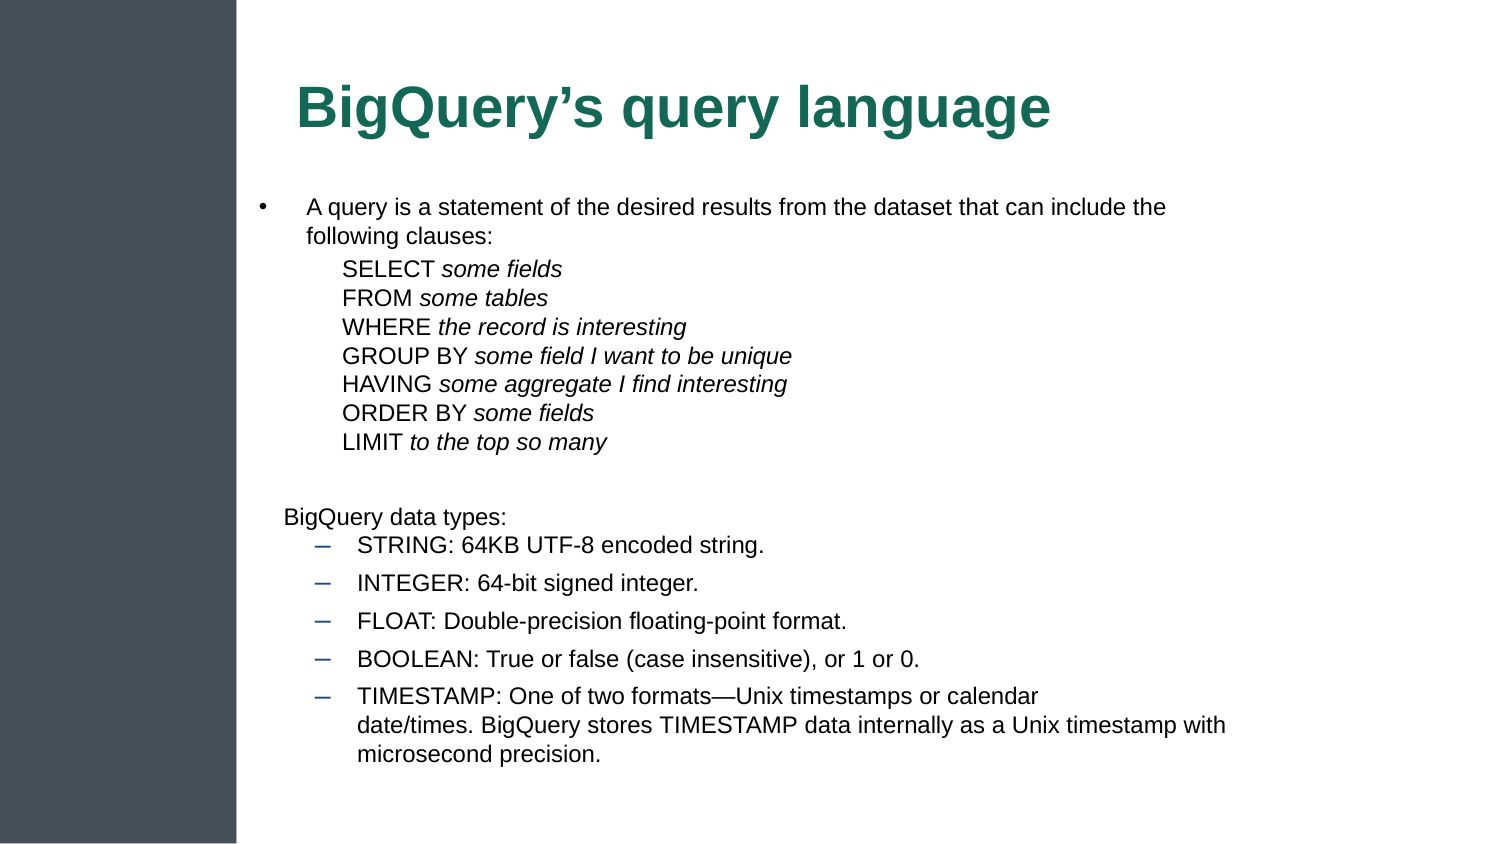

# BigQuery’s query language
A query is a statement of the desired results from the dataset that can include the following clauses:
SELECT some fields
FROM some tables
WHERE the record is interesting
GROUP BY some field I want to be unique
HAVING some aggregate I find interesting
ORDER BY some fields
LIMIT to the top so many
BigQuery data types:
STRING: 64KB UTF-8 encoded string.
INTEGER: 64-bit signed integer.
FLOAT: Double-precision floating-point format.
BOOLEAN: True or false (case insensitive), or 1 or 0.
TIMESTAMP: One of two formats—Unix timestamps or calendar date/times. BigQuery stores TIMESTAMP data internally as a Unix timestamp with microsecond precision.